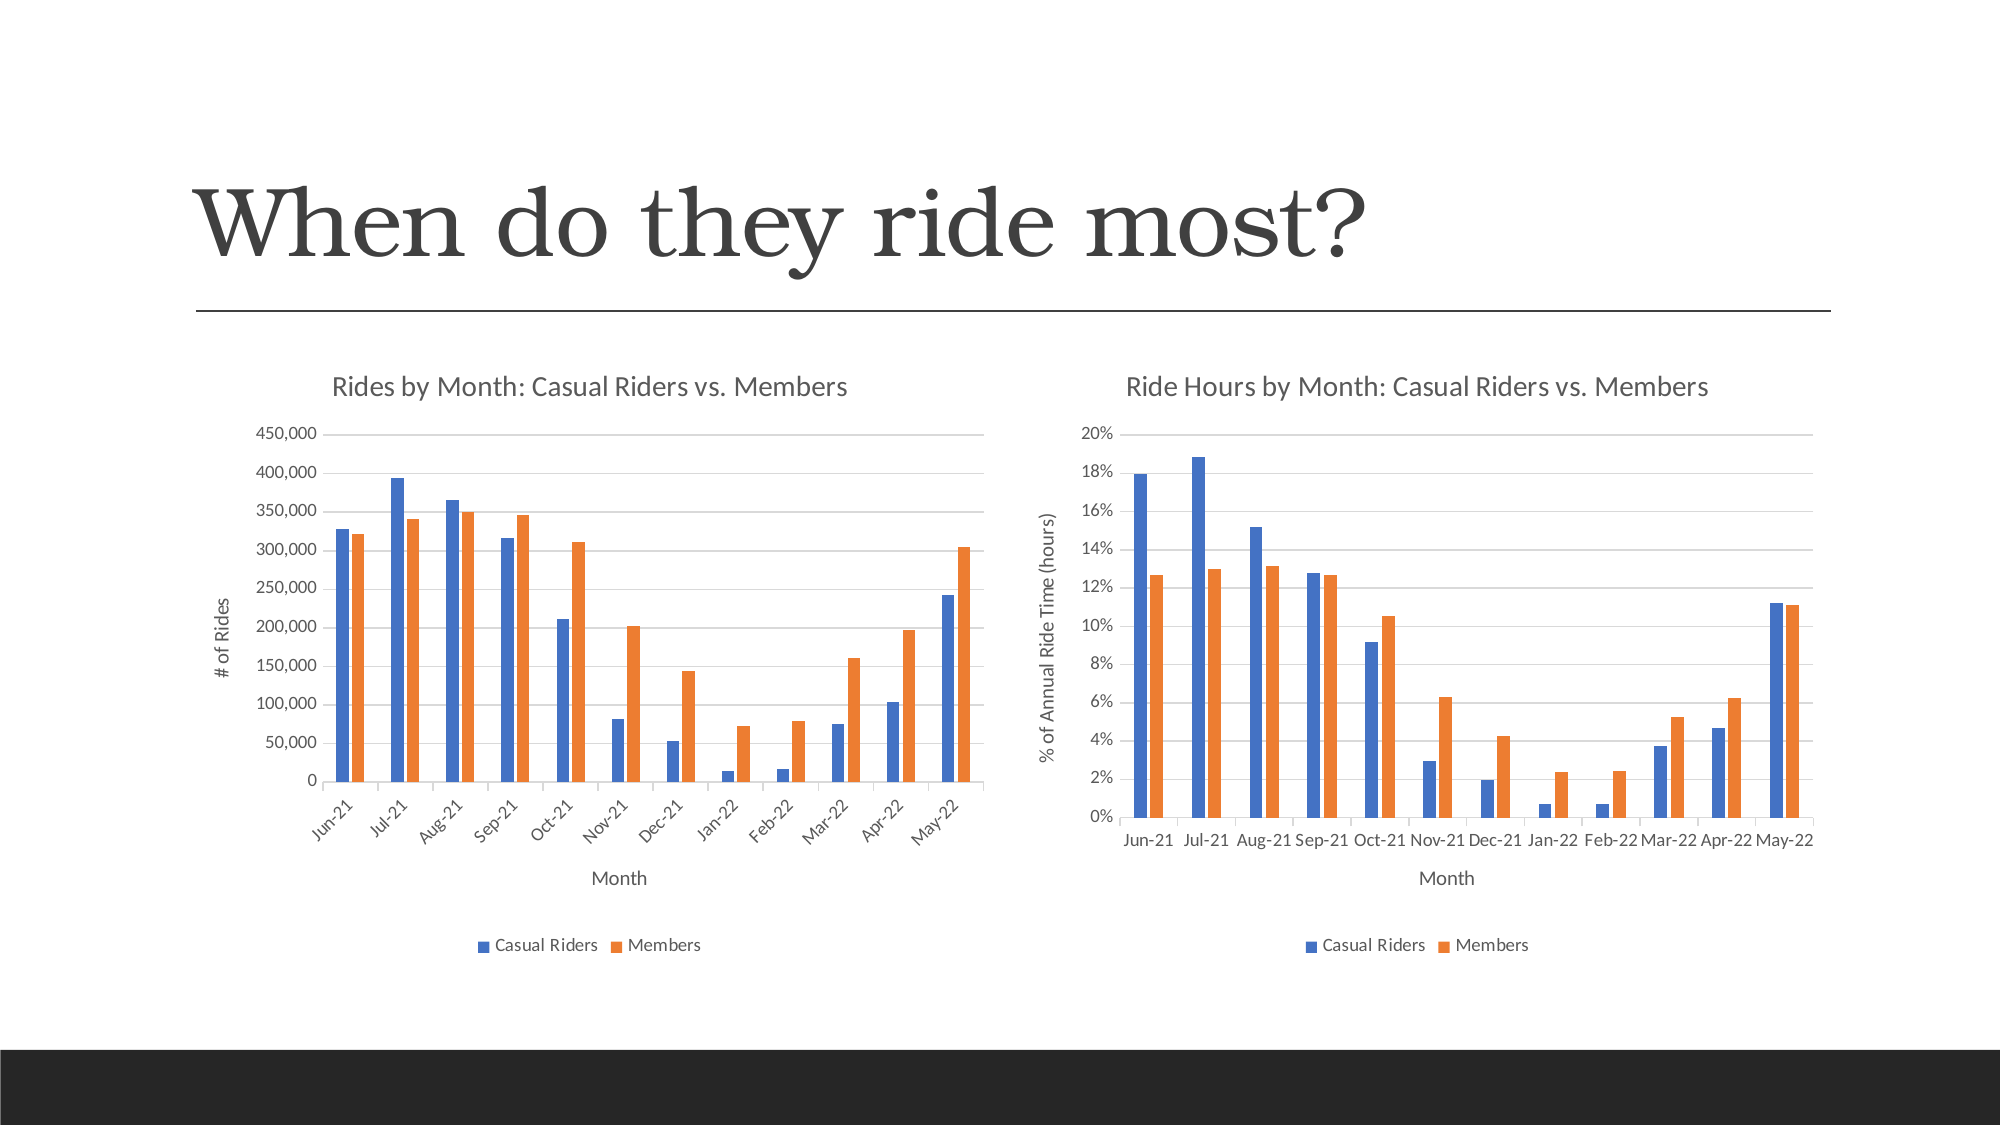

# When do they ride most?

### Chart: Ride Hours by Month: Casual Riders vs. Members

| Category |  |  |
|---|---|---|
| 44348 | 0.17971473821734849 | 0.12674868315105106 |
| 44378 | 0.1884925211073513 | 0.12973946560526753 |
| 44409 | 0.15188779964316534 | 0.1314994842624777 |
| 44440 | 0.12804798673936058 | 0.12686542564516054 |
| 44470 | 0.09197842992152744 | 0.10529180072413823 |
| 44501 | 0.029372413151875918 | 0.06281899699534788 |
| 44531 | 0.019615641514531434 | 0.04281588171461223 |
| 44562 | 0.007100144773361733 | 0.02365437324414031 |
| 44593 | 0.007180128942431081 | 0.024525648990507888 |
| 44621 | 0.03761319238804399 | 0.05245668242732114 |
| 44652 | 0.04701460433544441 | 0.06228133091021966 |
| 44682 | 0.11198239926555838 | 0.1113022263297558 |

### Chart: Rides by Month: Casual Riders vs. Members

| Category |  |  |
|---|---|---|
| 44348 | 327831.0 | 321667.0 |
| 44378 | 394464.0 | 340671.0 |
| 44409 | 365377.0 | 350491.0 |
| 44440 | 316157.0 | 346845.0 |
| 44470 | 211309.0 | 311707.0 |
| 44501 | 81852.0 | 202792.0 |
| 44531 | 52916.0 | 143561.0 |
| 44562 | 14626.0 | 72884.0 |
| 44593 | 17362.0 | 79667.0 |
| 44621 | 75367.0 | 161427.0 |
| 44652 | 103456.0 | 196906.0 |
| 44682 | 243132.0 | 305021.0 |